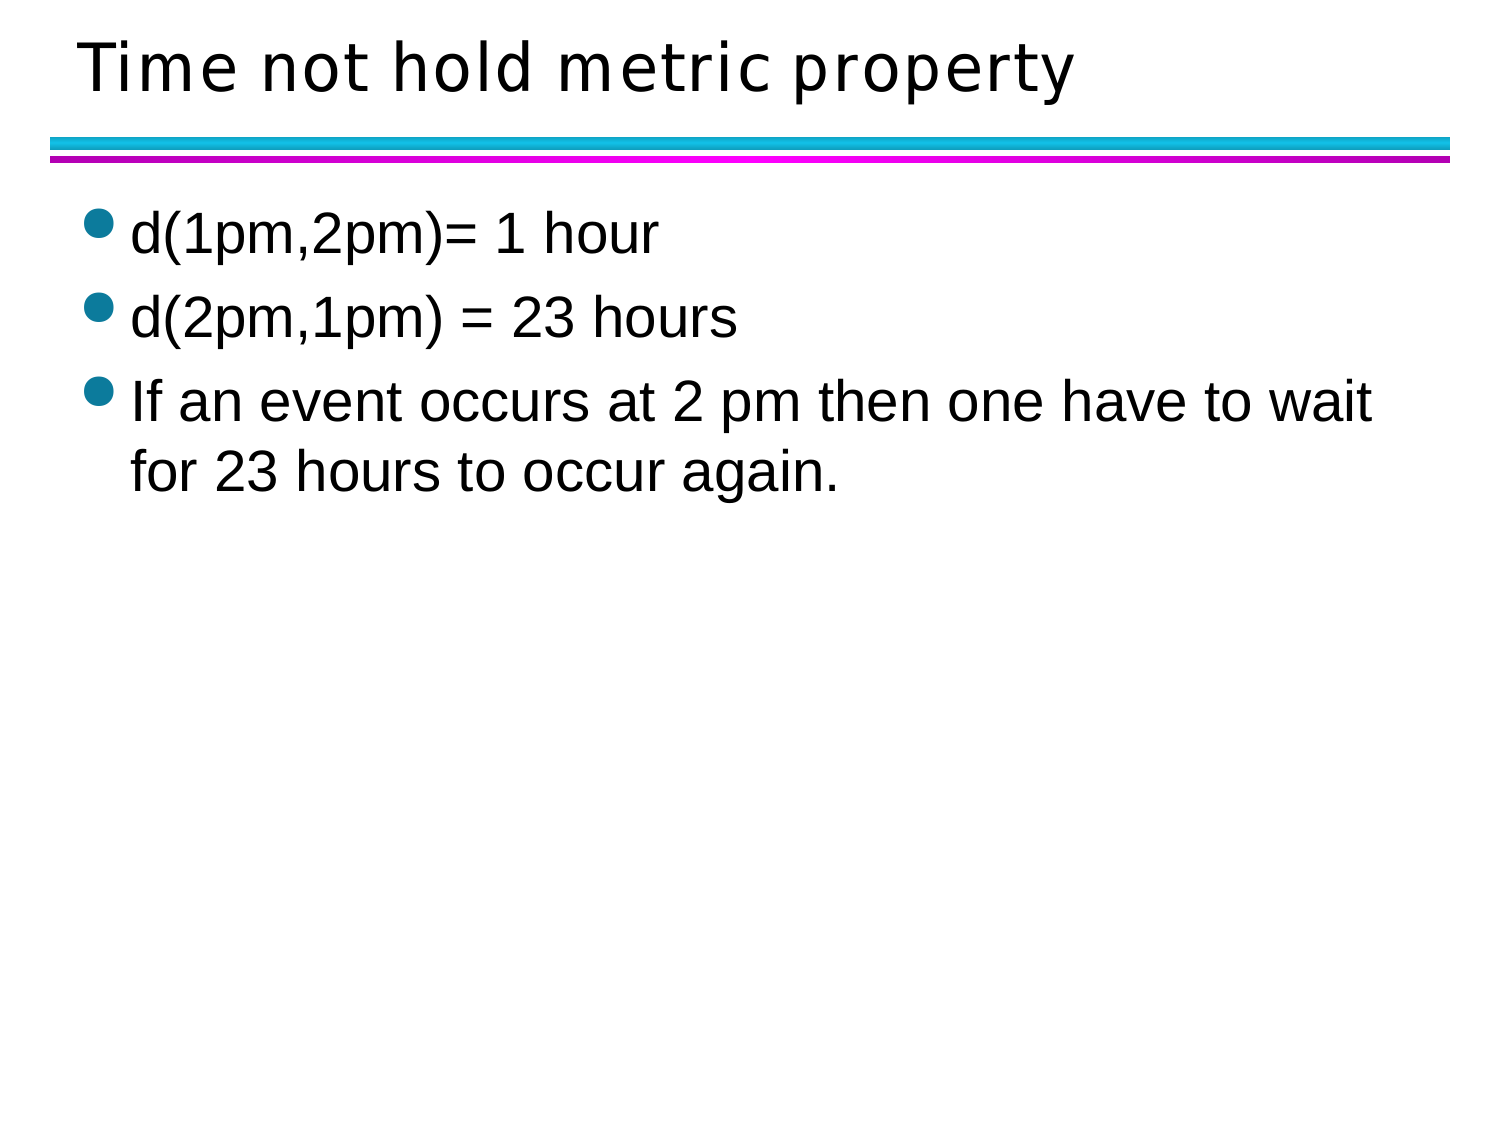

# Time not hold metric property
d(1pm,2pm)= 1 hour
d(2pm,1pm) = 23 hours
If an event occurs at 2 pm then one have to wait for 23 hours to occur again.